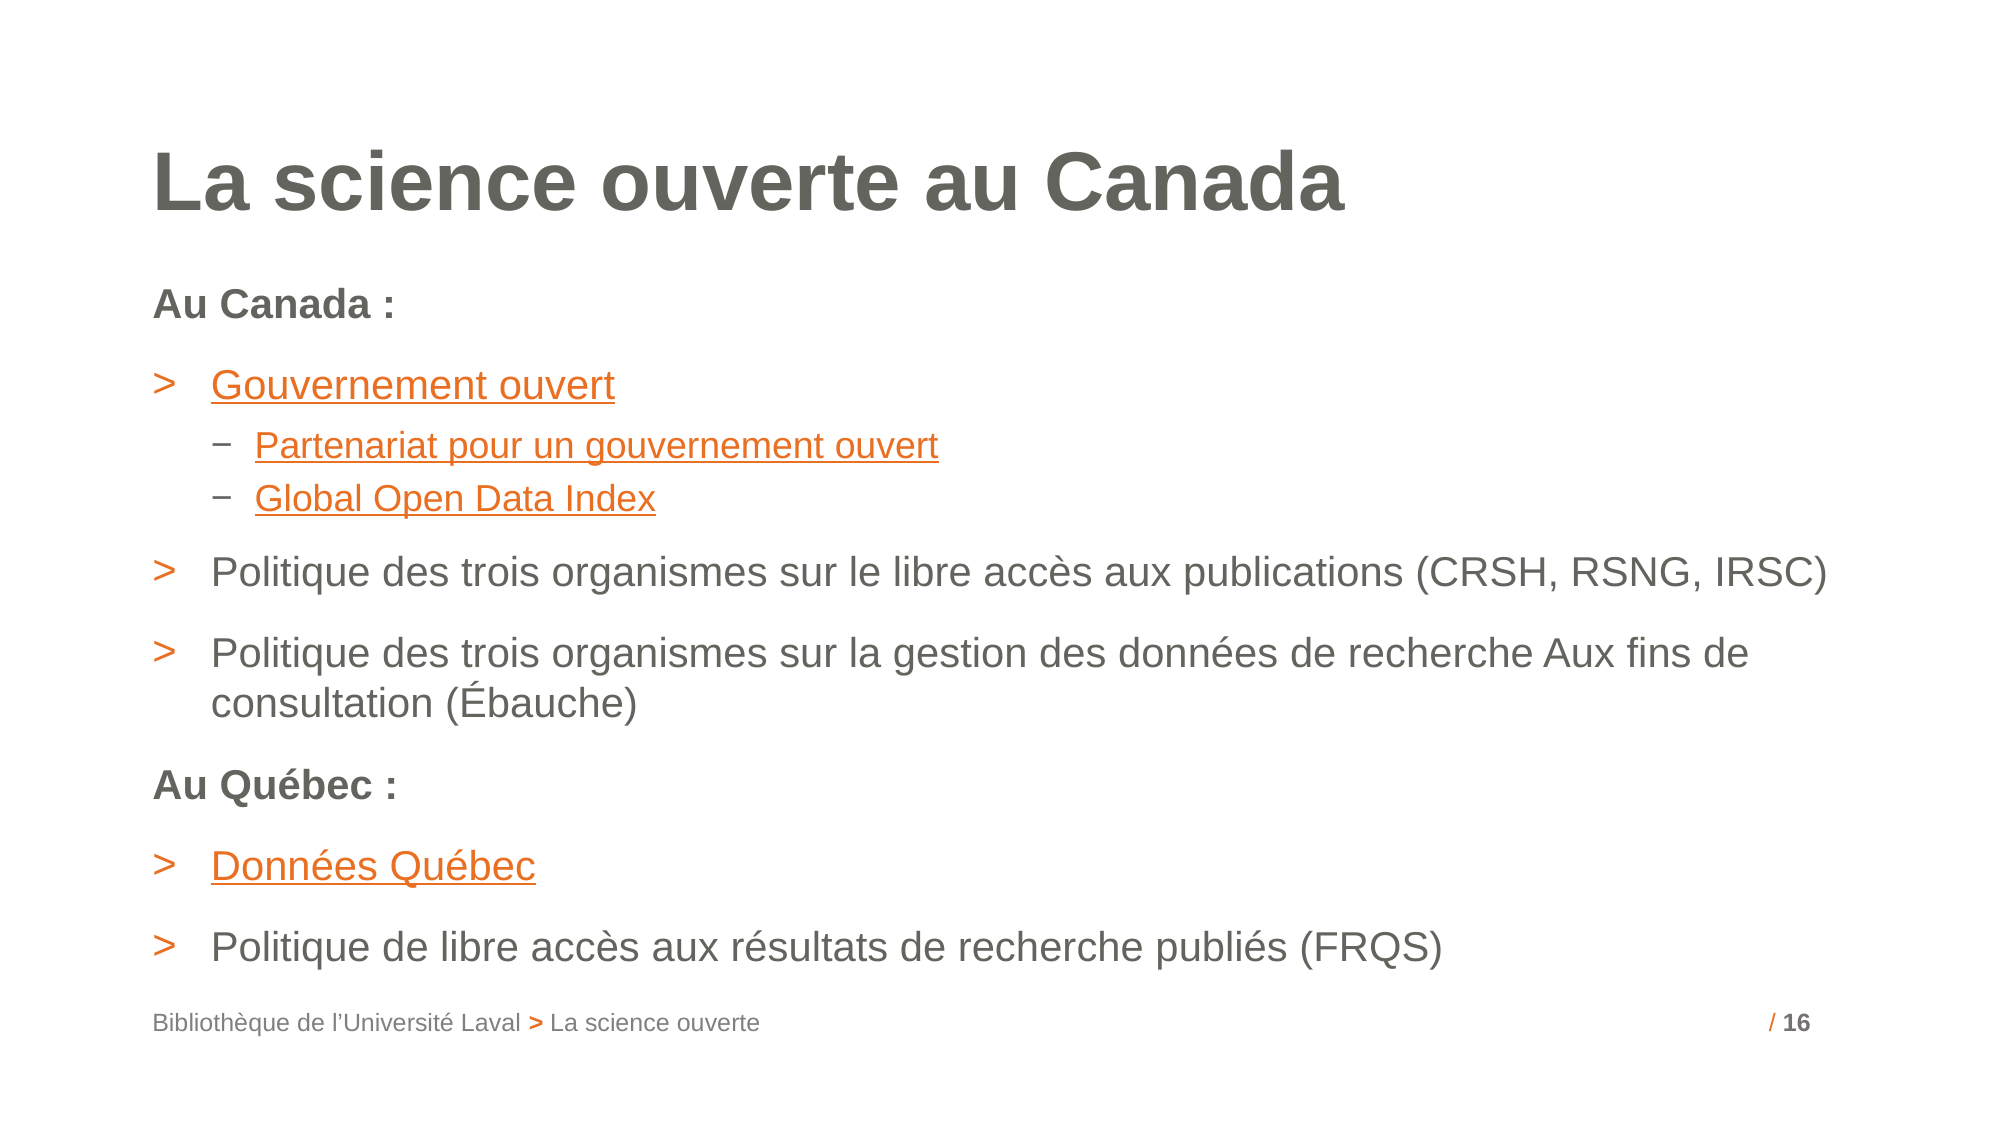

# La science ouverte au Canada
Au Canada :
Gouvernement ouvert
Partenariat pour un gouvernement ouvert
Global Open Data Index
Politique des trois organismes sur le libre accès aux publications (CRSH, RSNG, IRSC)
Politique des trois organismes sur la gestion des données de recherche Aux fins de consultation (Ébauche)
Au Québec :
Données Québec
Politique de libre accès aux résultats de recherche publiés (FRQS)

Bibliothèque de l’Université Laval > La science ouverte
/ 16